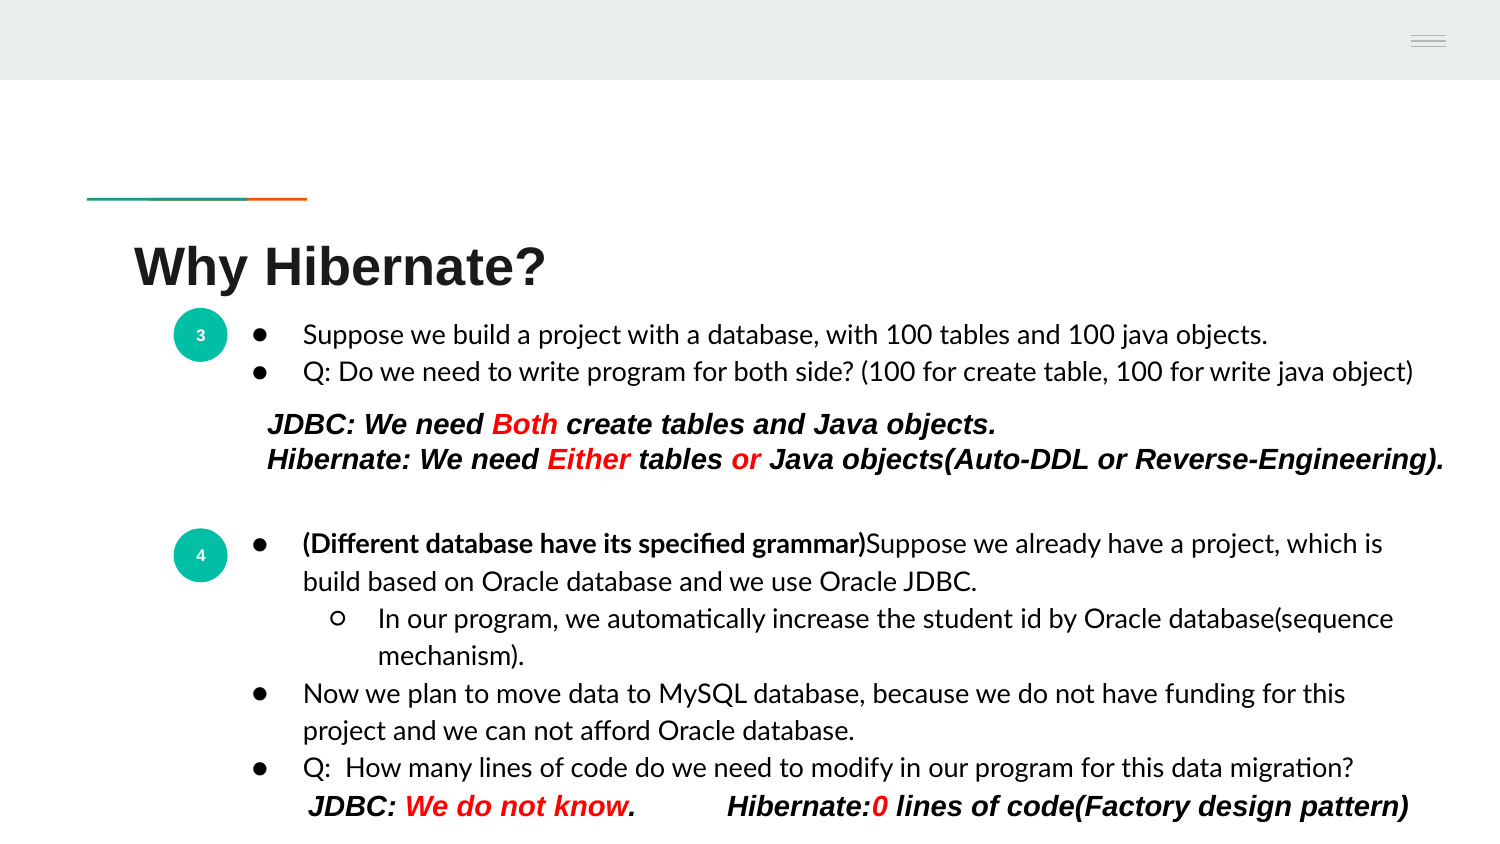

# Why Hibernate?
Suppose we build a project with a database, with 100 tables and 100 java objects.
Q: Do we need to write program for both side? (100 for create table, 100 for write java object)

3
JDBC: We need Both create tables and Java objects.
Hibernate: We need Either tables or Java objects(Auto-DDL or Reverse-Engineering).

(Different database have its specified grammar)Suppose we already have a project, which is build based on Oracle database and we use Oracle JDBC.
In our program, we automatically increase the student id by Oracle database(sequence mechanism).
Now we plan to move data to MySQL database, because we do not have funding for this project and we can not afford Oracle database.
Q:  How many lines of code do we need to modify in our program for this data migration?

4
JDBC: We do not know.           Hibernate:0 lines of code(Factory design pattern)